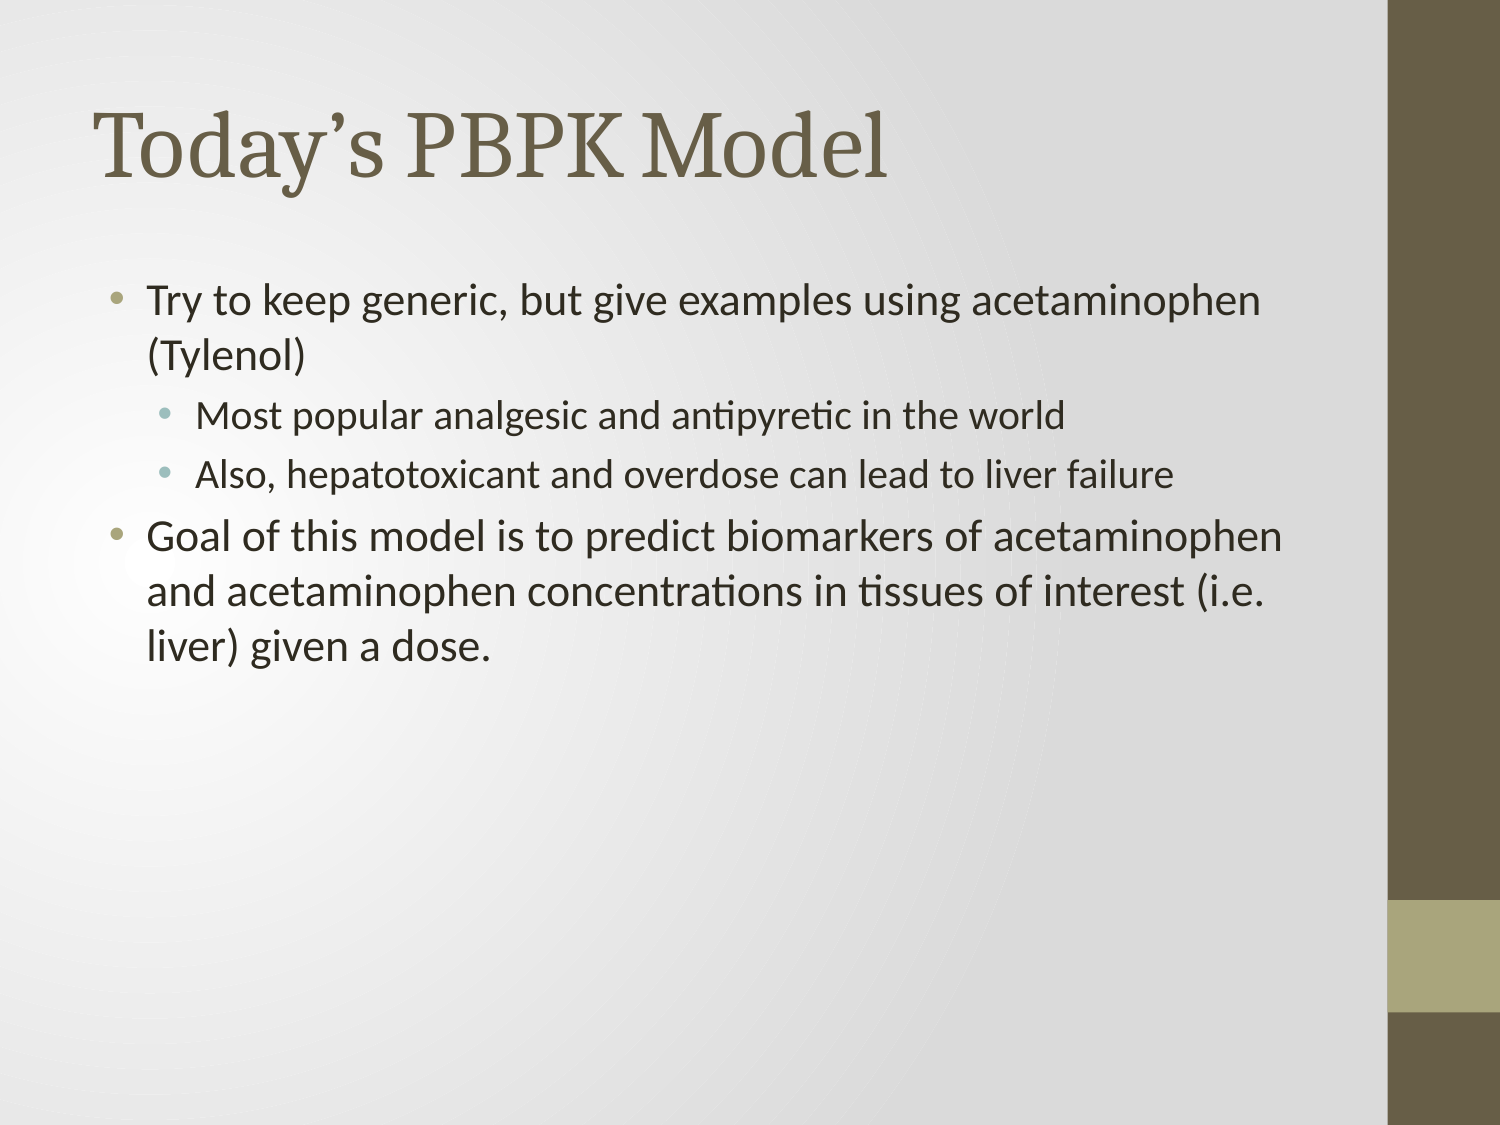

# Today’s PBPK Model
Try to keep generic, but give examples using acetaminophen (Tylenol)
Most popular analgesic and antipyretic in the world
Also, hepatotoxicant and overdose can lead to liver failure
Goal of this model is to predict biomarkers of acetaminophen and acetaminophen concentrations in tissues of interest (i.e. liver) given a dose.